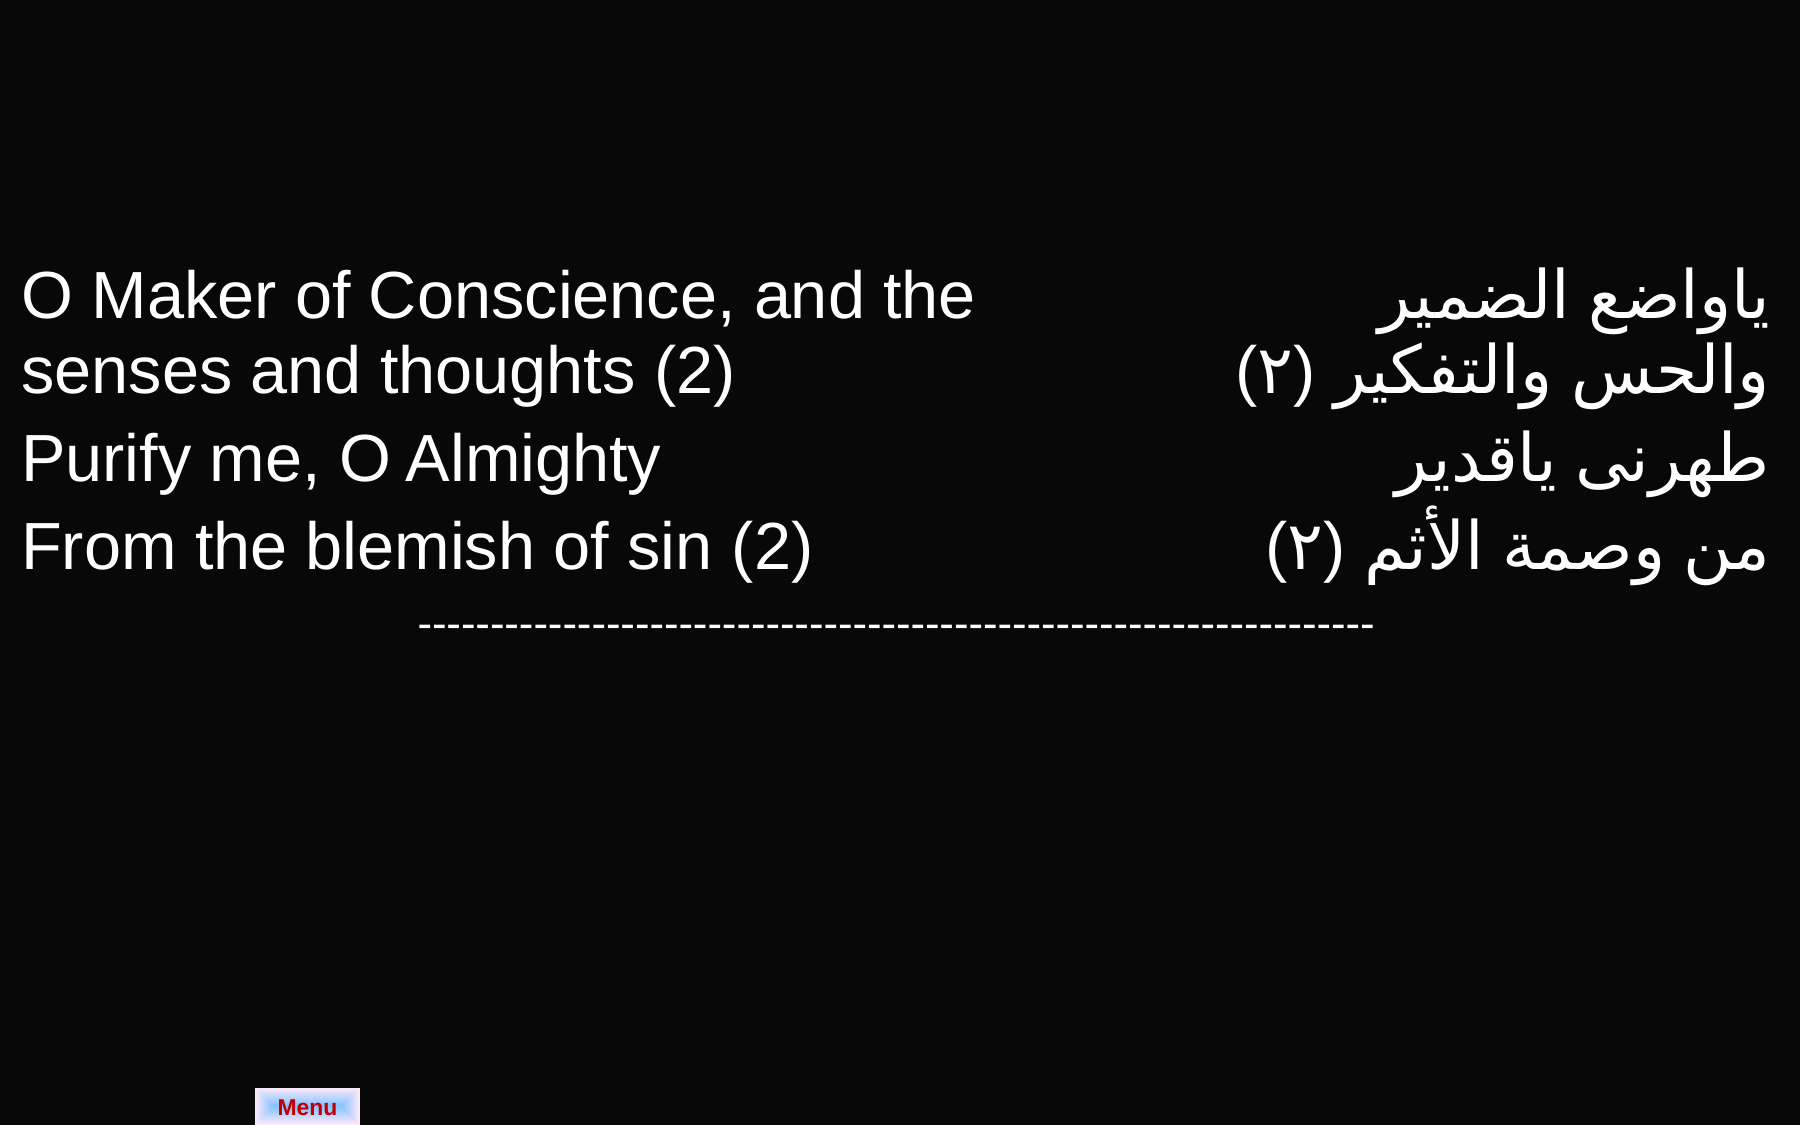

| O Maker of Conscience, and the senses and thoughts (2) Purify me, O Almighty From the blemish of sin (2) | ياواضع الضمير والحس والتفكير (٢) طهرنى ياقدير من وصمة الأثم (٢) |
| --- | --- |
| ------------------------------------------------------------------ |  |

Menu